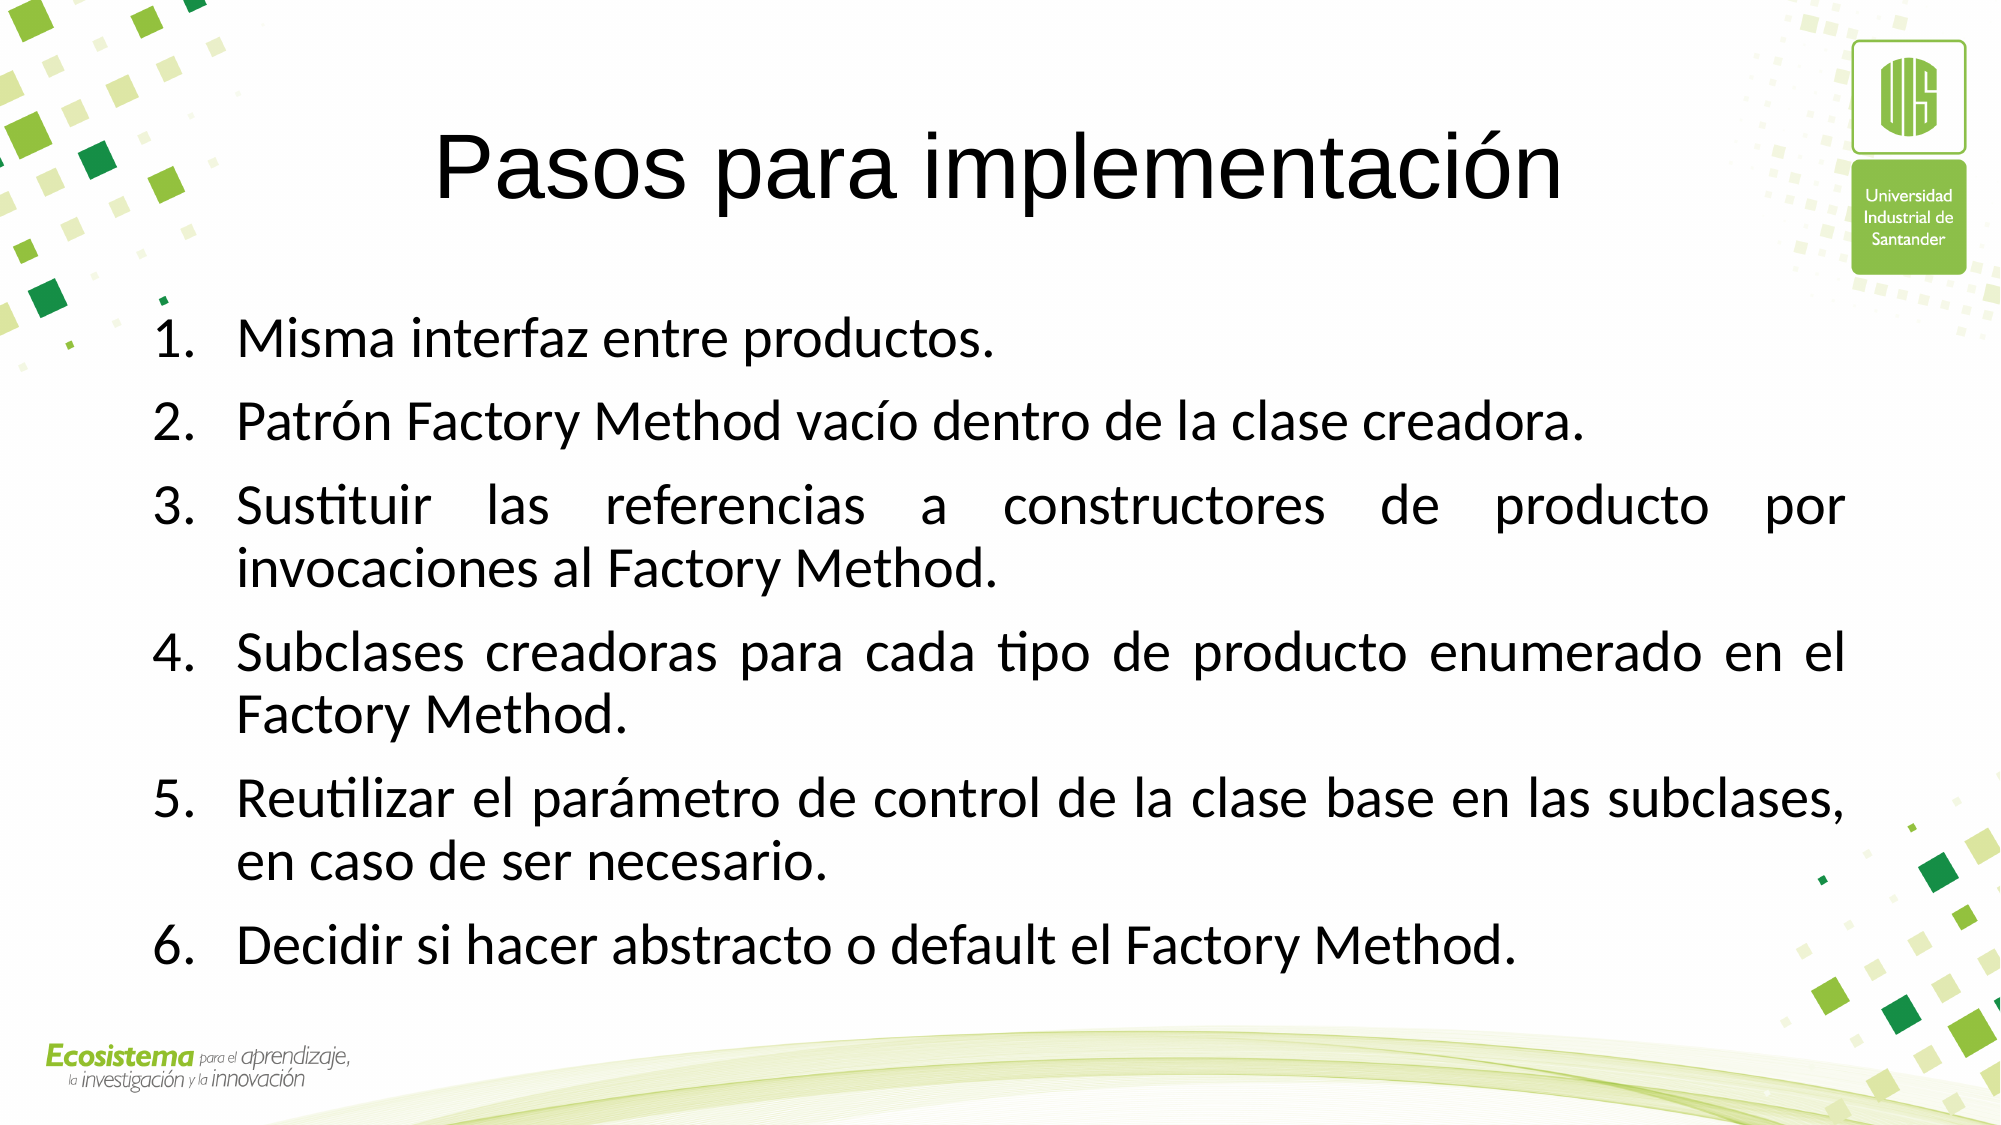

# Pasos para implementación
Misma interfaz entre productos.
Patrón Factory Method vacío dentro de la clase creadora.
Sustituir las referencias a constructores de producto por invocaciones al Factory Method.
Subclases creadoras para cada tipo de producto enumerado en el Factory Method.
Reutilizar el parámetro de control de la clase base en las subclases, en caso de ser necesario.
Decidir si hacer abstracto o default el Factory Method.